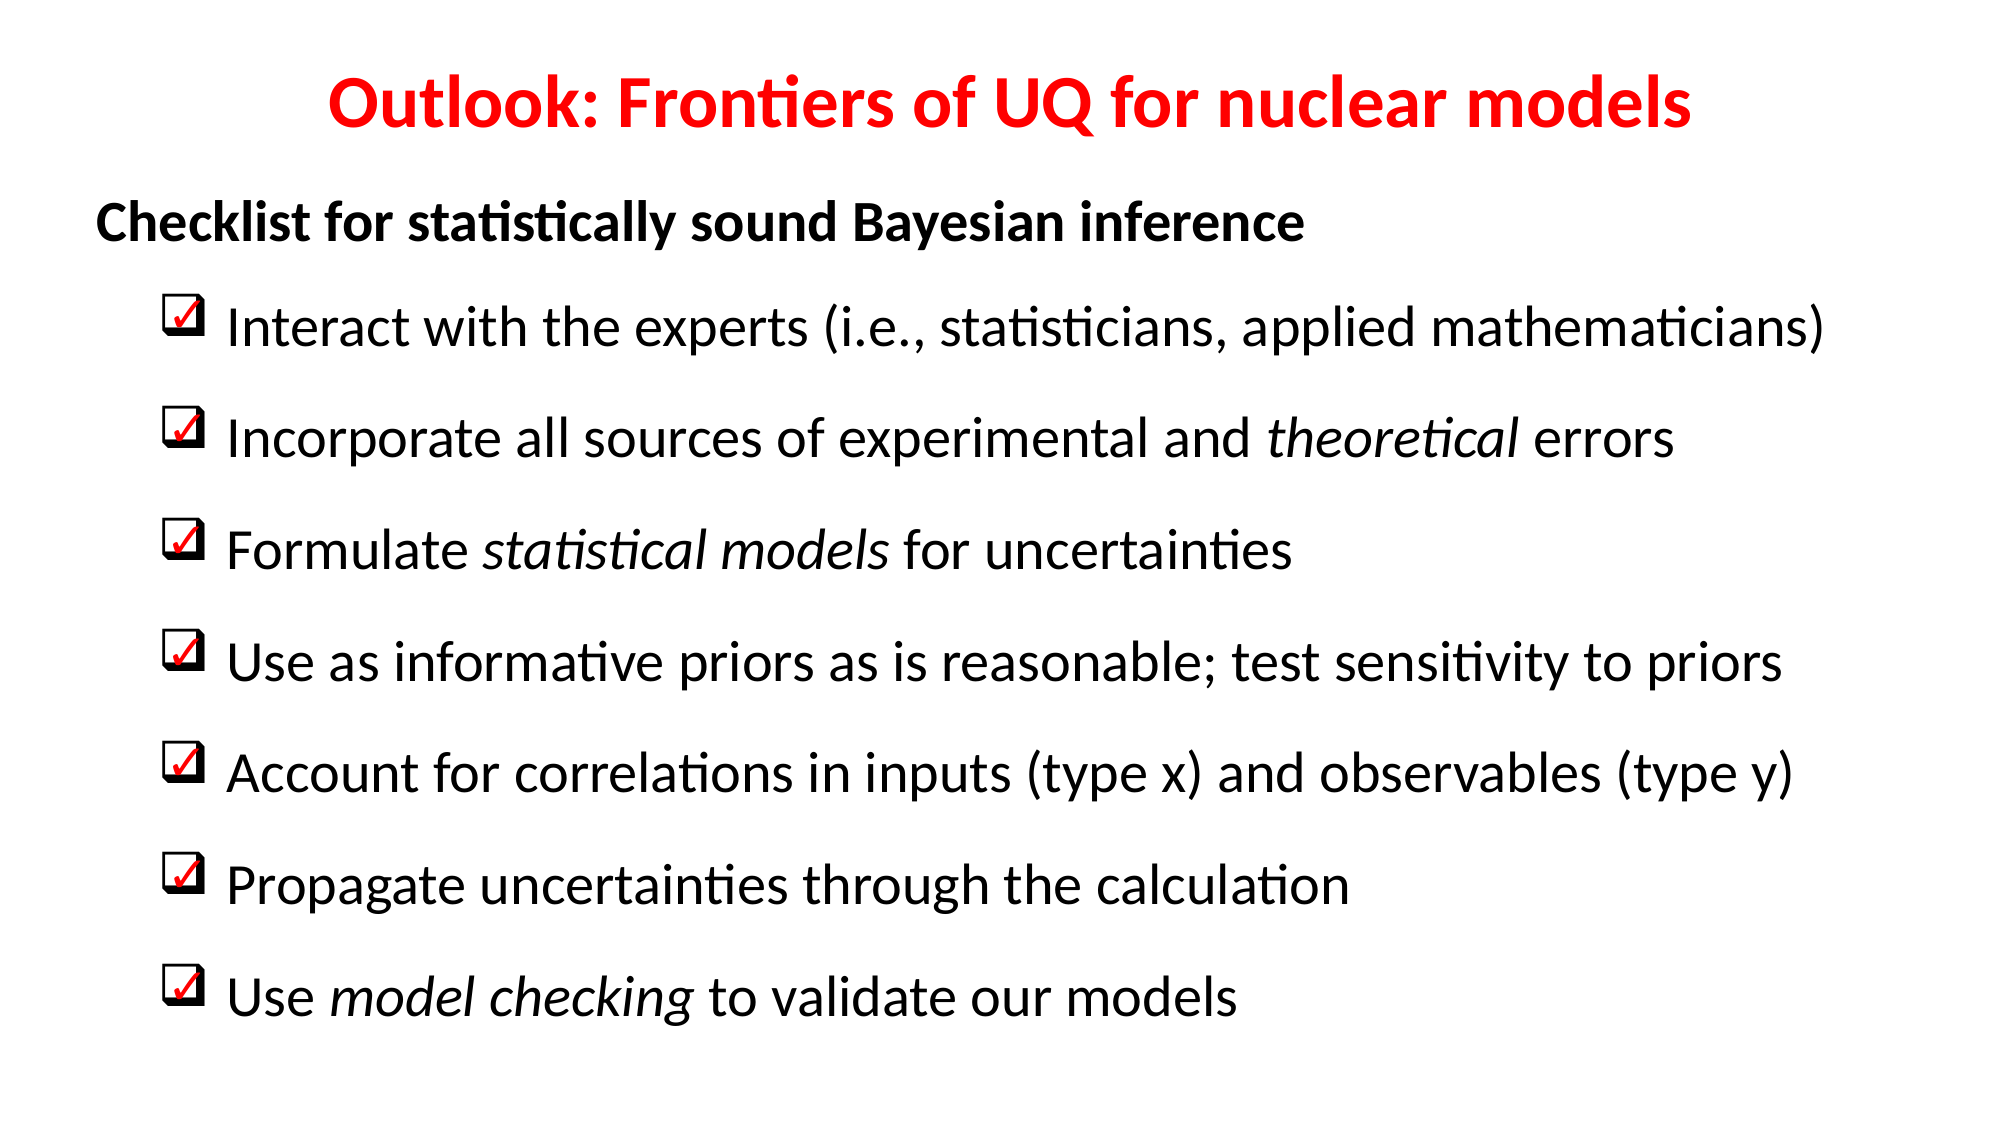

Outlook: Frontiers of UQ for nuclear models

Checklist for statistically sound Bayesian inference
✓
 Interact with the experts (i.e., statisticians, applied mathematicians)
 Incorporate all sources of experimental and theoretical errors
 Formulate statistical models for uncertainties
 Use as informative priors as is reasonable; test sensitivity to priors
 Account for correlations in inputs (type x) and observables (type y)
 Propagate uncertainties through the calculation
 Use model checking to validate our models
✓
✓
✓
✓
✓
✓